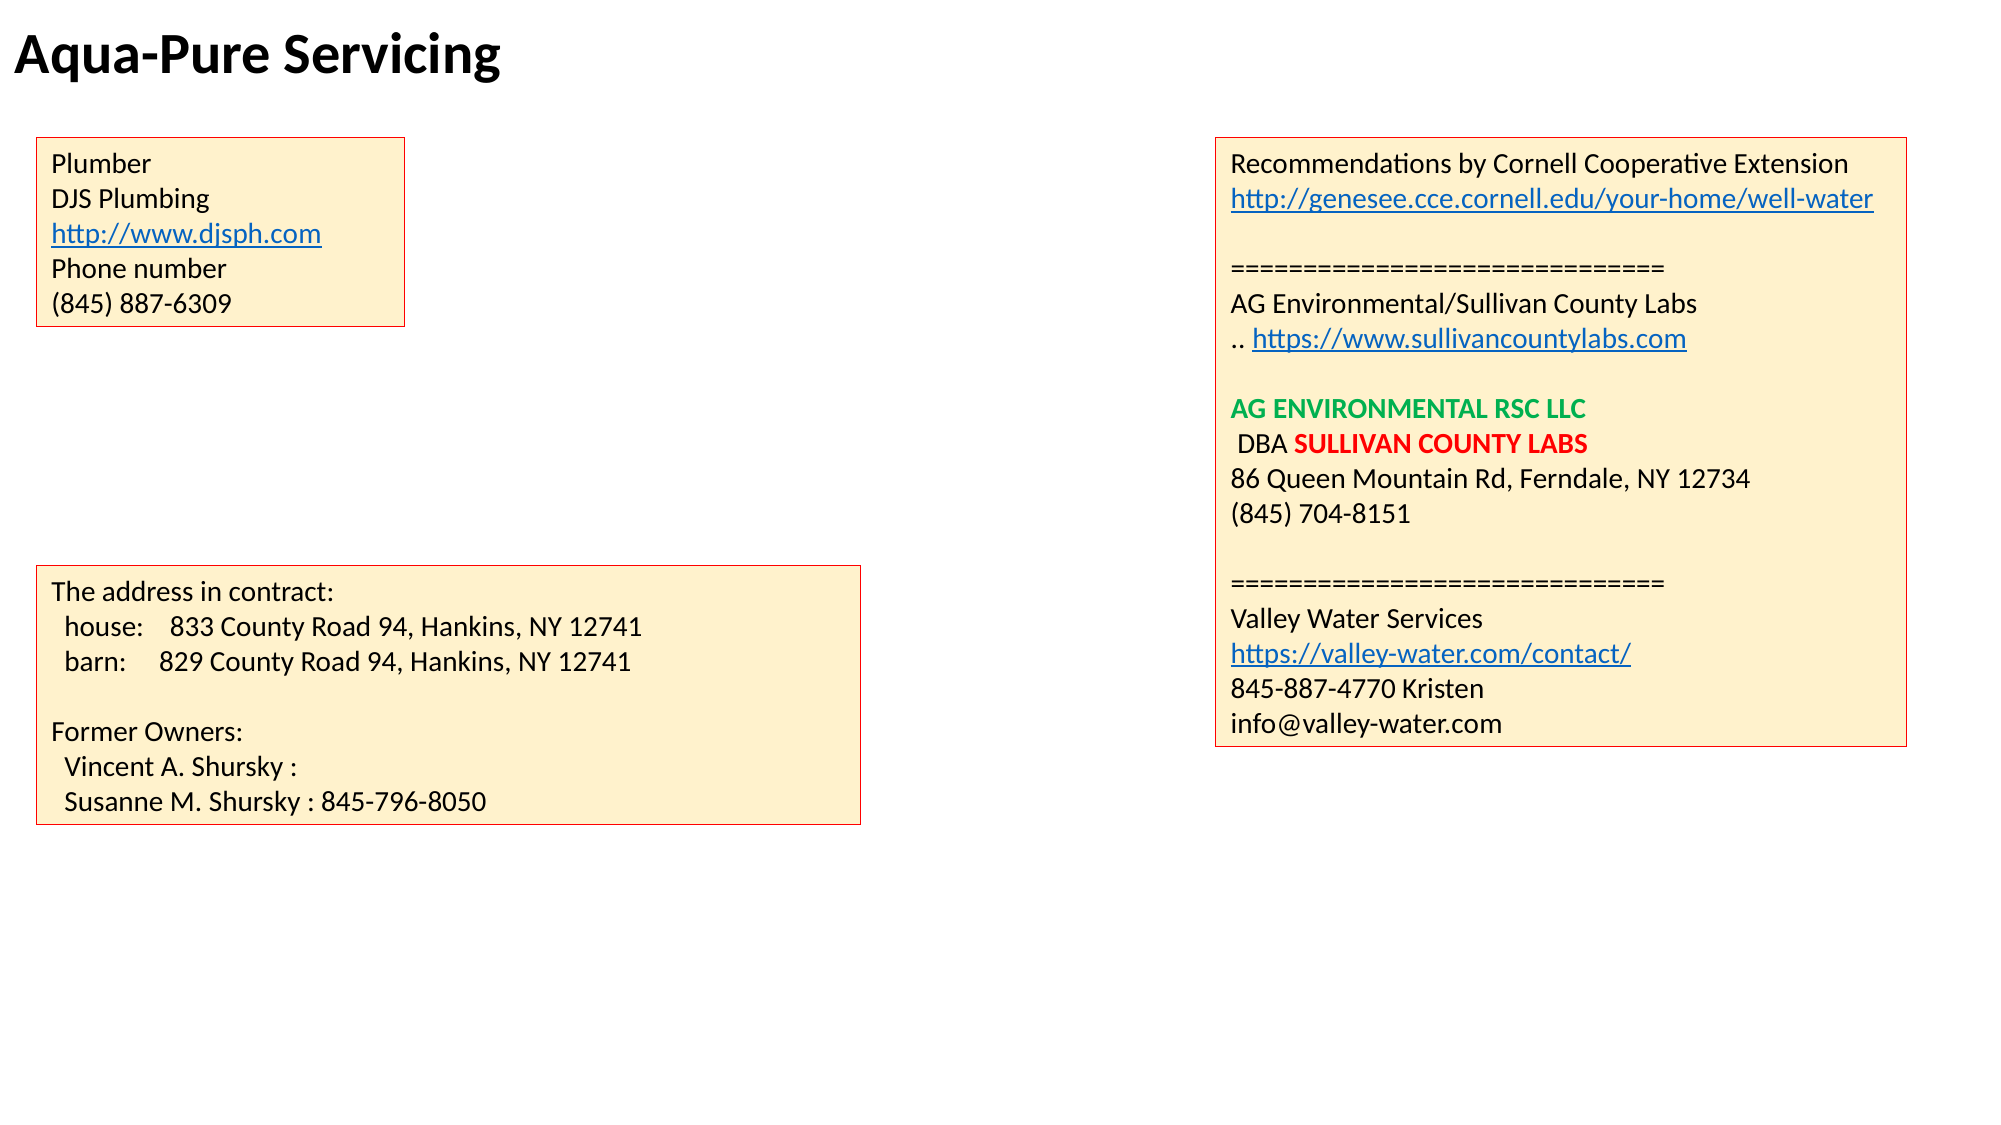

Aqua-Pure Servicing
Plumber
DJS Plumbing
http://www.djsph.com
Phone number
(845) 887-6309
Recommendations by Cornell Cooperative Extension
http://genesee.cce.cornell.edu/your-home/well-water

==============================
AG Environmental/Sullivan County Labs
.. https://www.sullivancountylabs.com

AG ENVIRONMENTAL RSC LLC
 DBA SULLIVAN COUNTY LABS
86 Queen Mountain Rd, Ferndale, NY 12734
(845) 704-8151

==============================
Valley Water Services
https://valley-water.com/contact/
845-887-4770 Kristen
info@valley-water.com
The address in contract:
  house:    833 County Road 94, Hankins, NY 12741
  barn:     829 County Road 94, Hankins, NY 12741

Former Owners:
  Vincent A. Shursky :
  Susanne M. Shursky : 845-796-8050